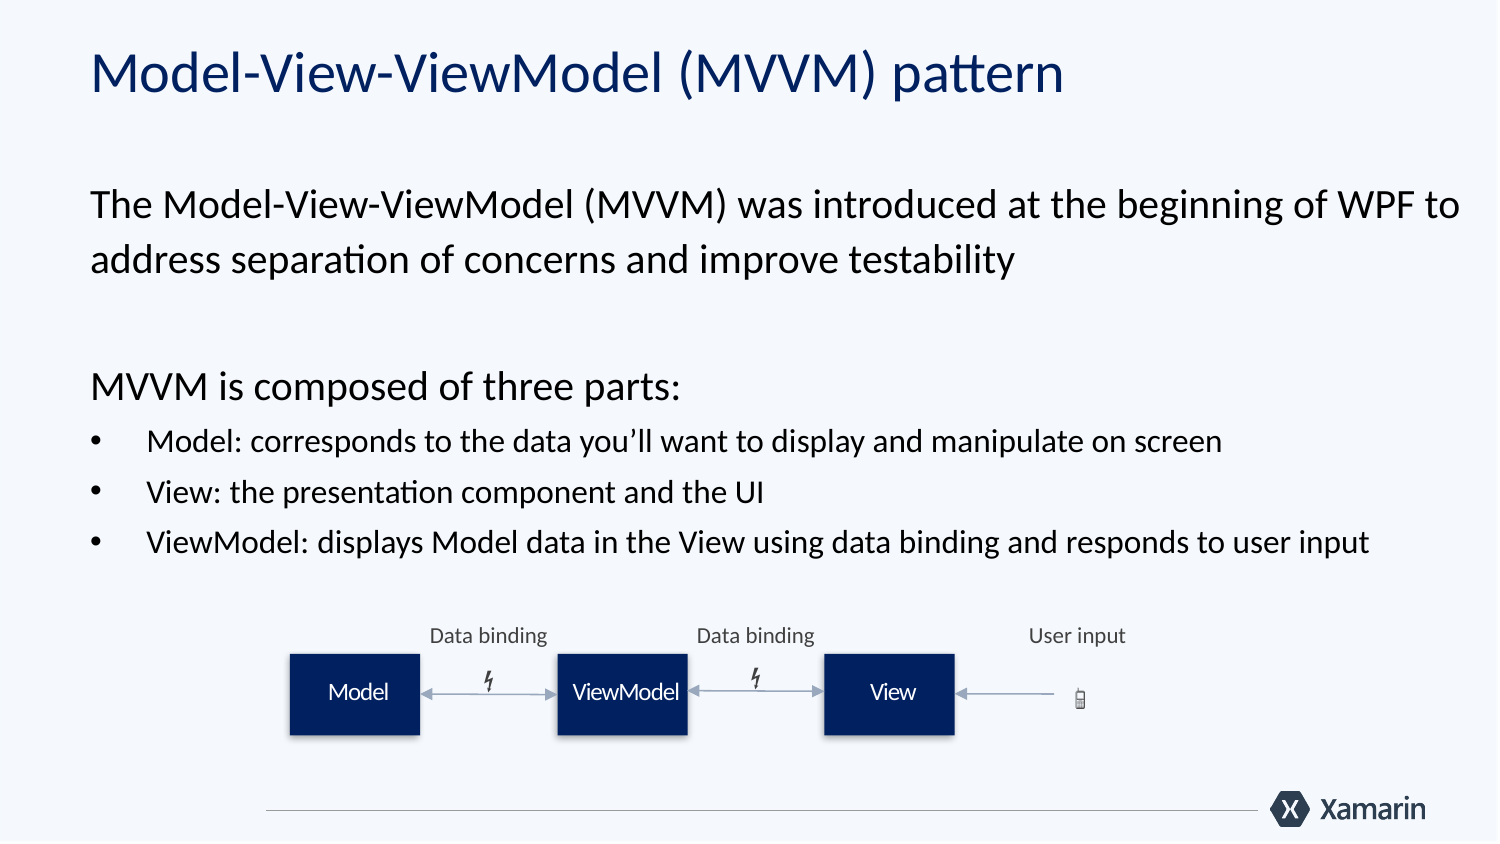

# Model-View-ViewModel (MVVM) pattern
The Model-View-ViewModel (MVVM) was introduced at the beginning of WPF to address separation of concerns and improve testability

MVVM is composed of three parts:
Model: corresponds to the data you’ll want to display and manipulate on screen
View: the presentation component and the UI
ViewModel: displays Model data in the View using data binding and responds to user input
User input
Data binding
Data binding
Model
ViewModel
View
⚡︎
⚡︎
📱